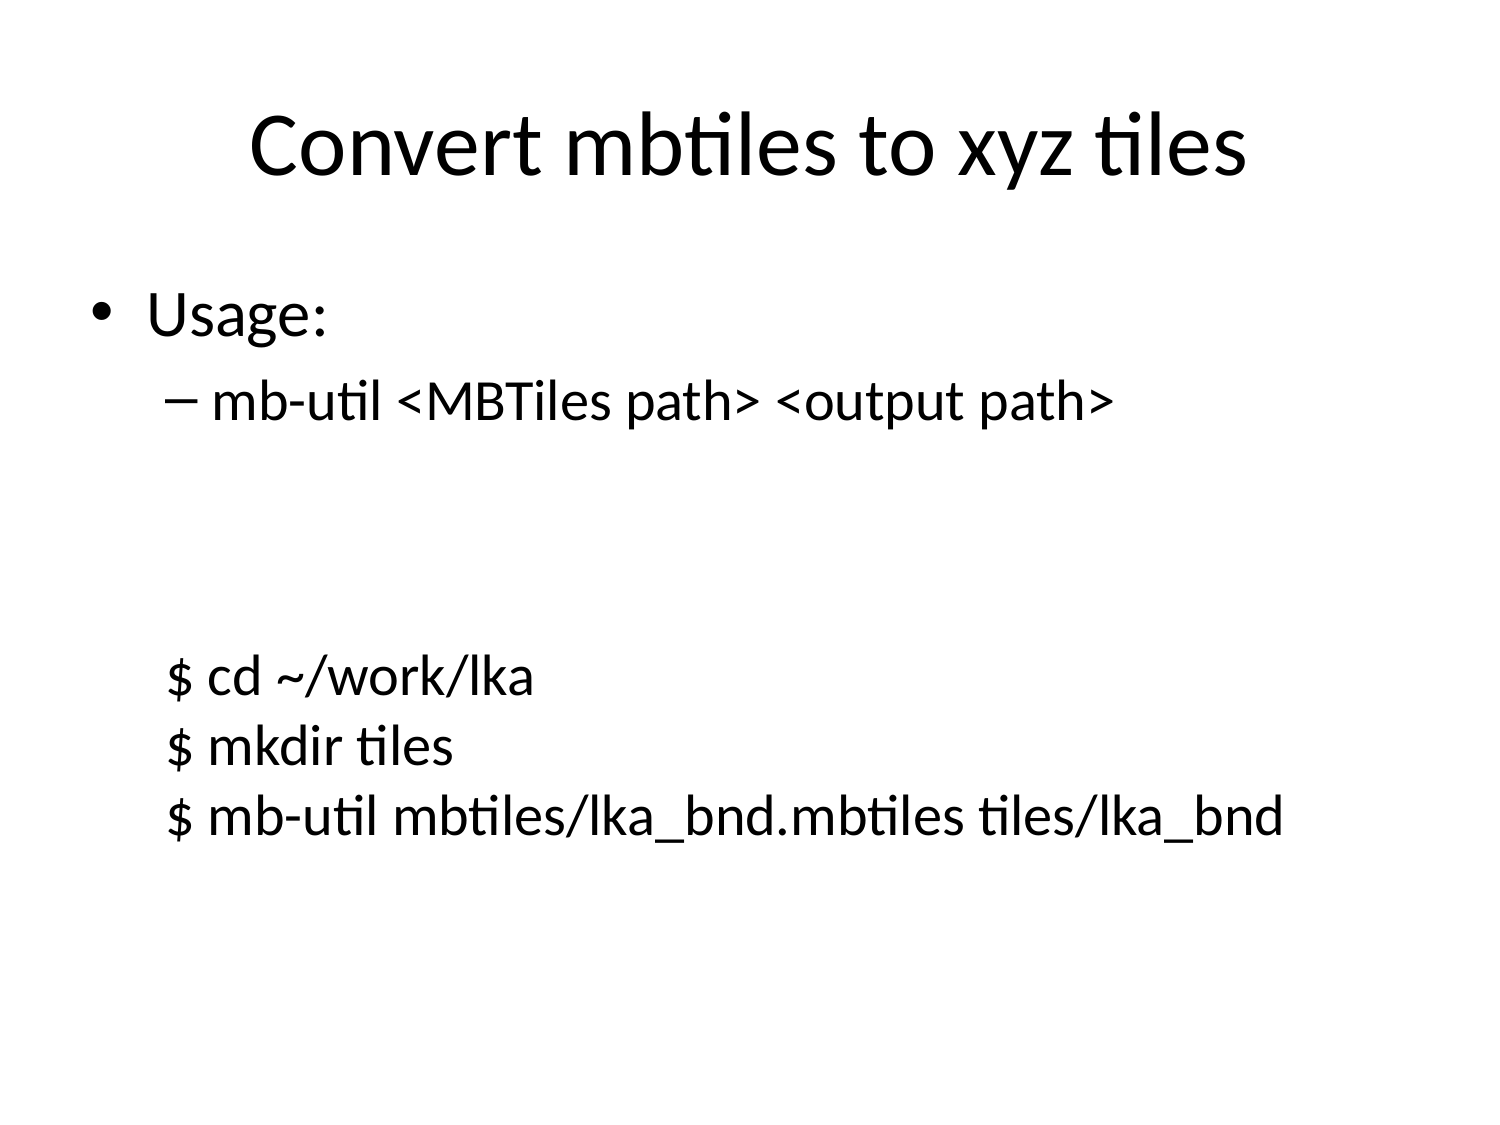

# Convert mbtiles to xyz tiles
Usage:
mb-util <MBTiles path> <output path>

$ cd ~/work/lka
$ mkdir tiles
﻿$ mb-util mbtiles/lka_bnd.mbtiles tiles/lka_bnd